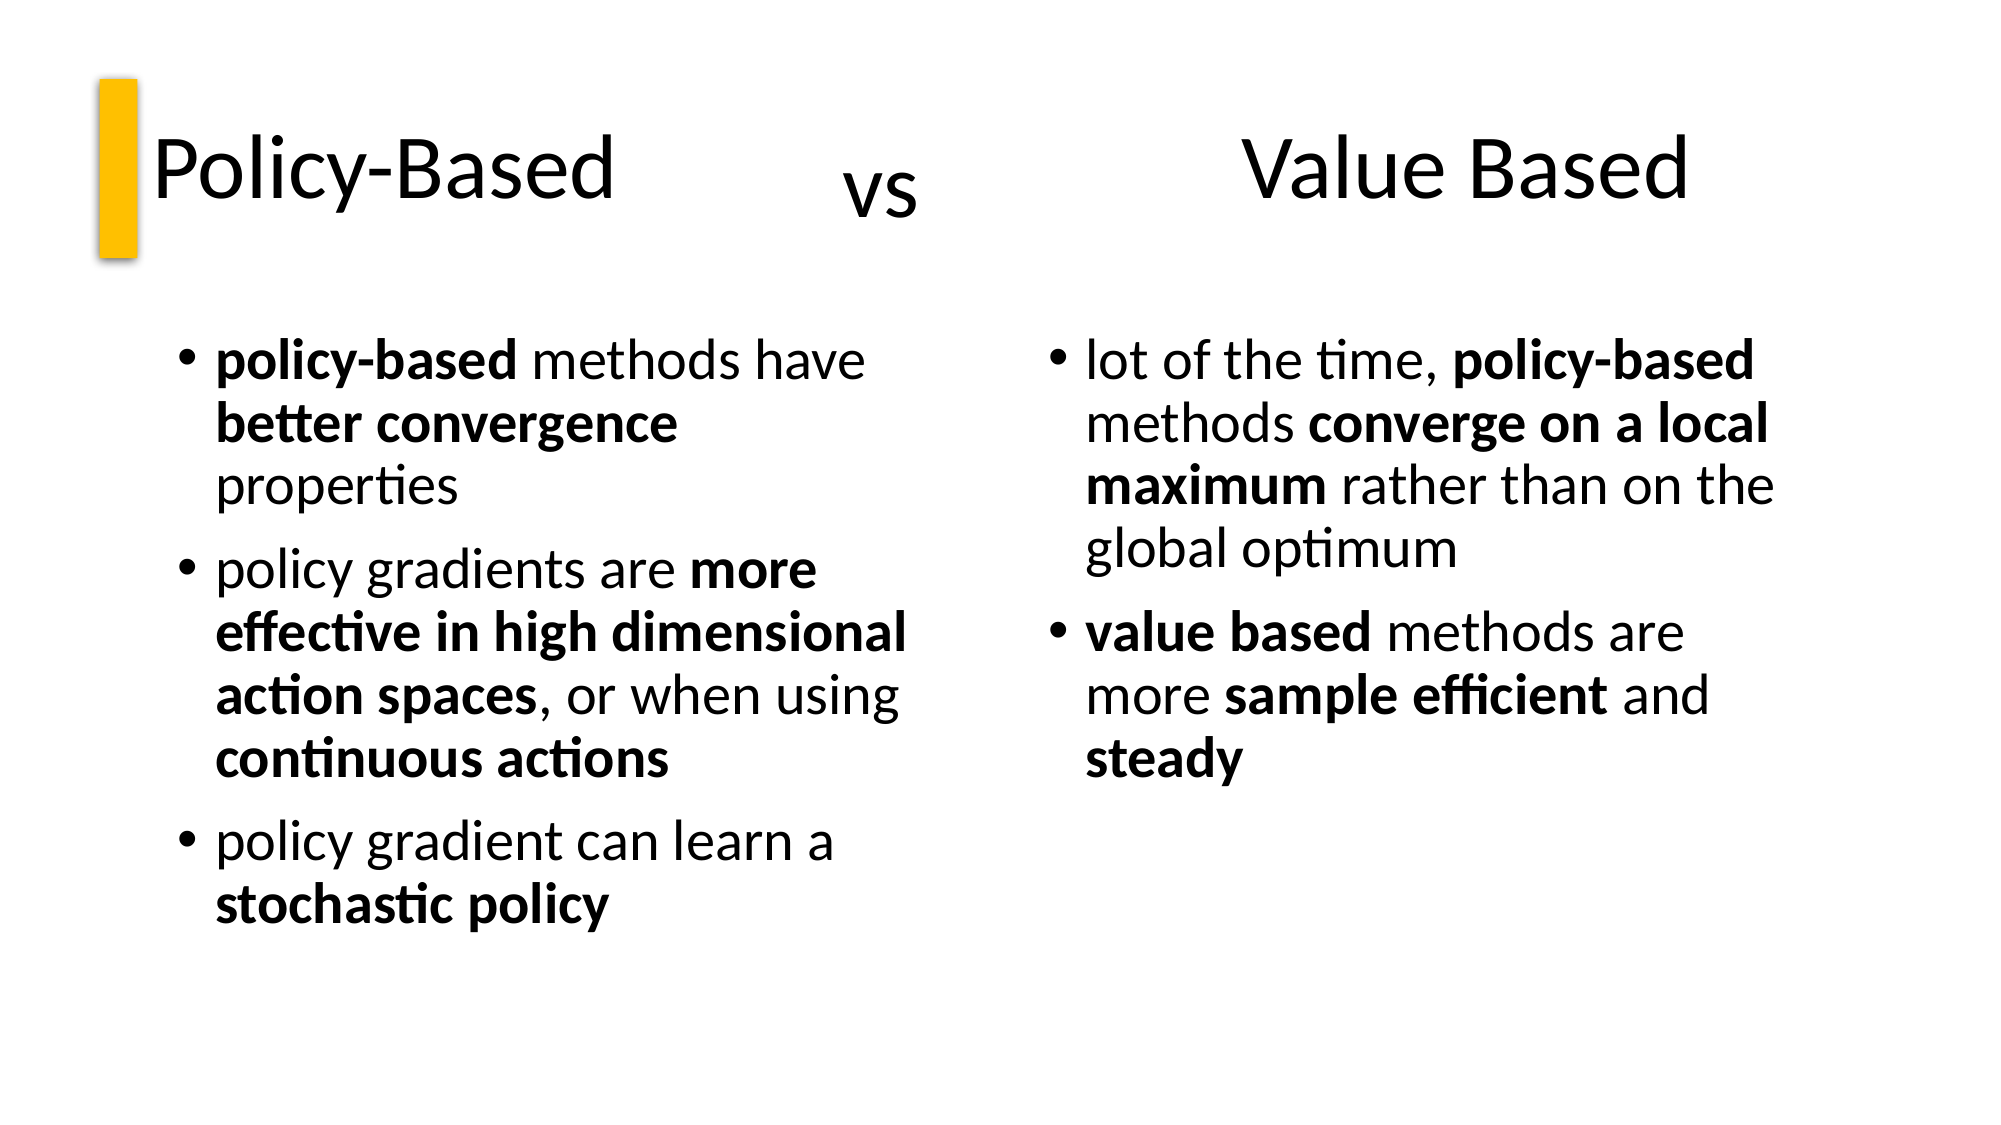

# Policy-Based
Value Based

vs
policy-based methods have better convergence properties
policy gradients are more effective in high dimensional action spaces, or when using continuous actions
policy gradient can learn a stochastic policy
lot of the time, policy-based methods converge on a local maximum rather than on the global optimum
value based methods are more sample efficient and  steady